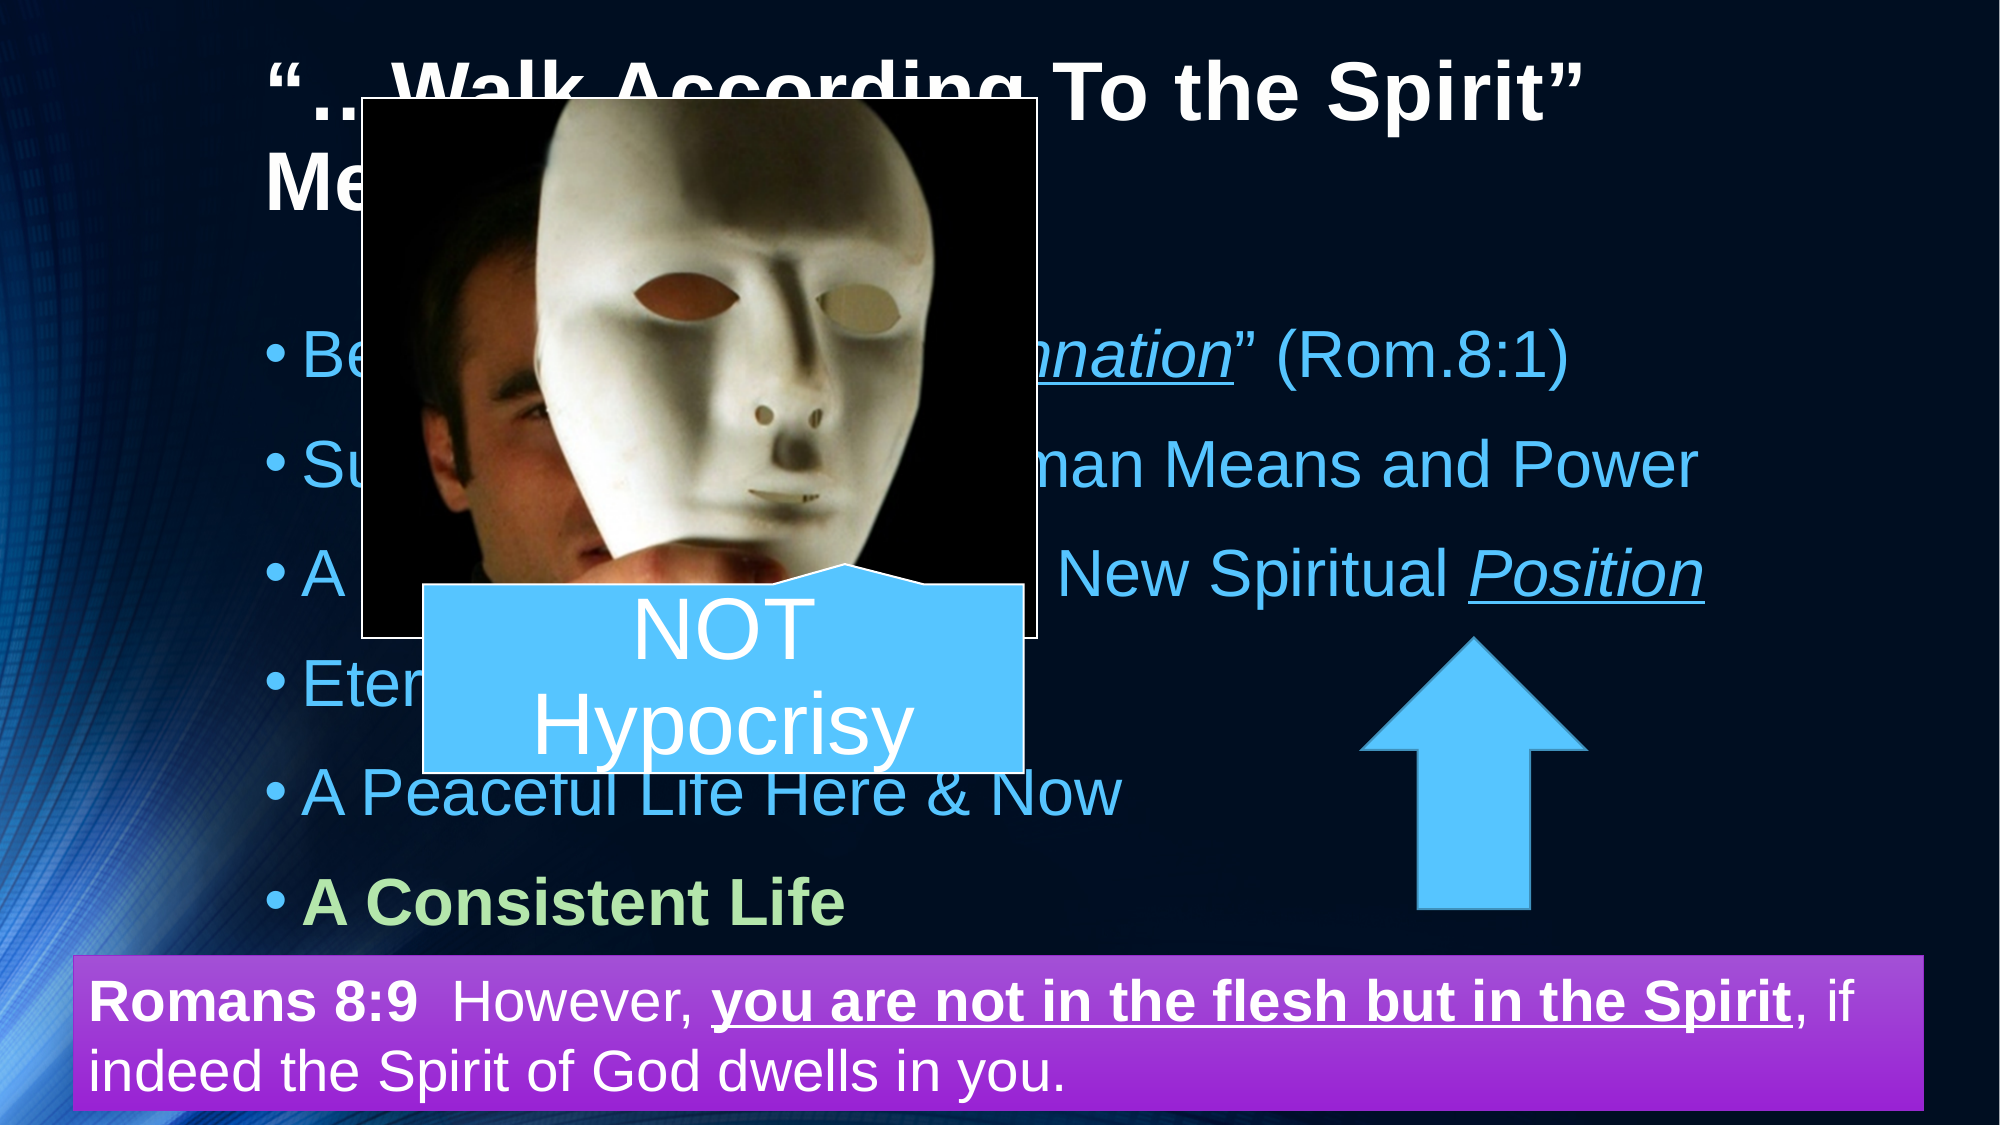

# “…Walk According To the Spirit” Means:
NOT Hypocrisy
Begins With “No Condemnation” (Rom.8:1)
Supernatural: Not by Human Means and Power
A Decision to Live By the New Spiritual Position
Eternal Life Here & Now
A Peaceful Life Here & Now
A Consistent Life

Romans 8:9  However, you are not in the flesh but in the Spirit, if indeed the Spirit of God dwells in you.